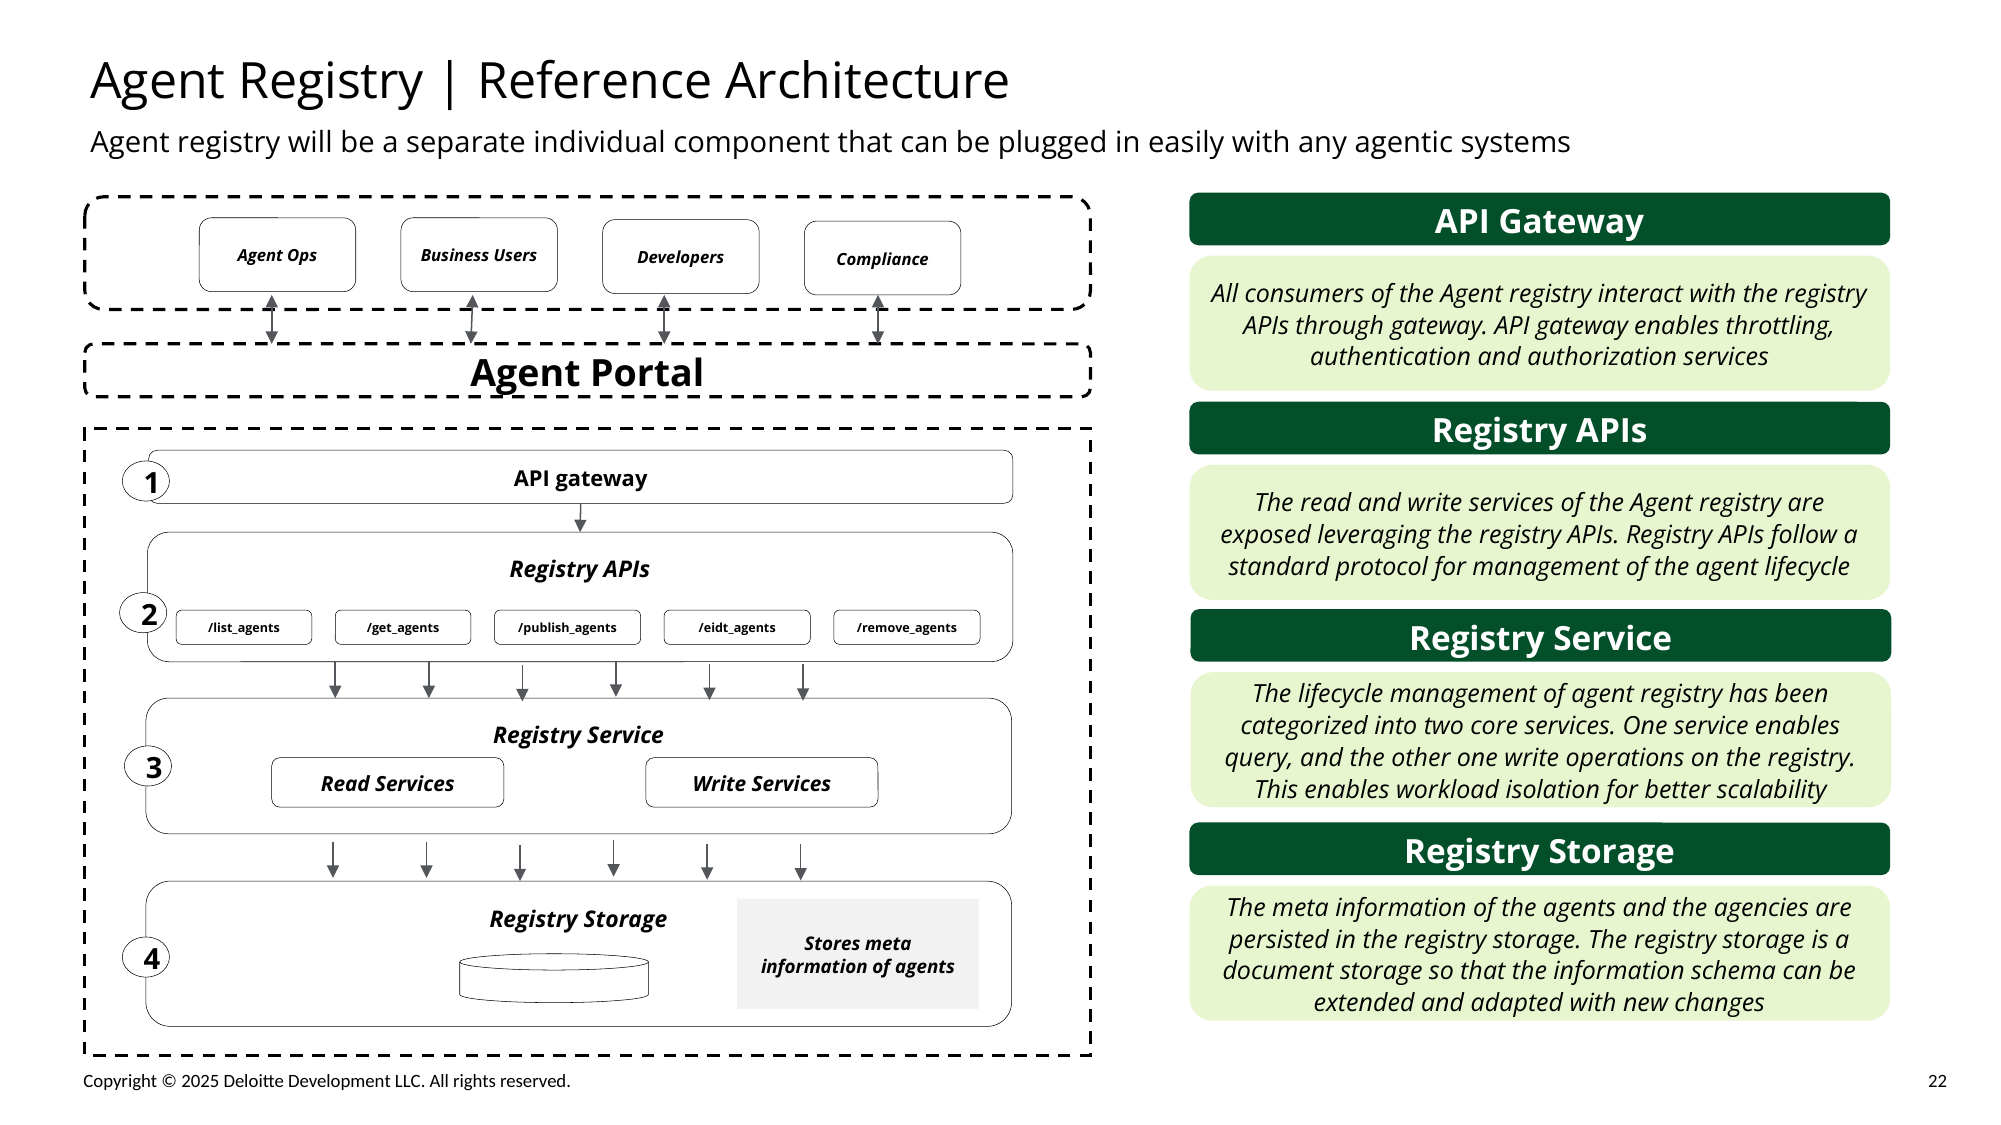

# Agent Registry | Reference Architecture
Agent registry will be a separate individual component that can be plugged in easily with any agentic systems
API Gateway

Business Users
Agent Ops
Developers
Compliance
All consumers of the Agent registry interact with the registry APIs through gateway. API gateway enables throttling, authentication and authorization services
Agent Portal
Registry APIs

API gateway
1
The read and write services of the Agent registry are exposed leveraging the registry APIs. Registry APIs follow a standard protocol for management of the agent lifecycle
Registry APIs
2
Registry Service
/list_agents
/get_agents
/publish_agents
/eidt_agents
/remove_agents
The lifecycle management of agent registry has been categorized into two core services. One service enables query, and the other one write operations on the registry. This enables workload isolation for better scalability
Registry Service
3
Read Services
Write Services
Registry Storage
Registry Storage
The meta information of the agents and the agencies are persisted in the registry storage. The registry storage is a document storage so that the information schema can be extended and adapted with new changes
Stores meta information of agents
4